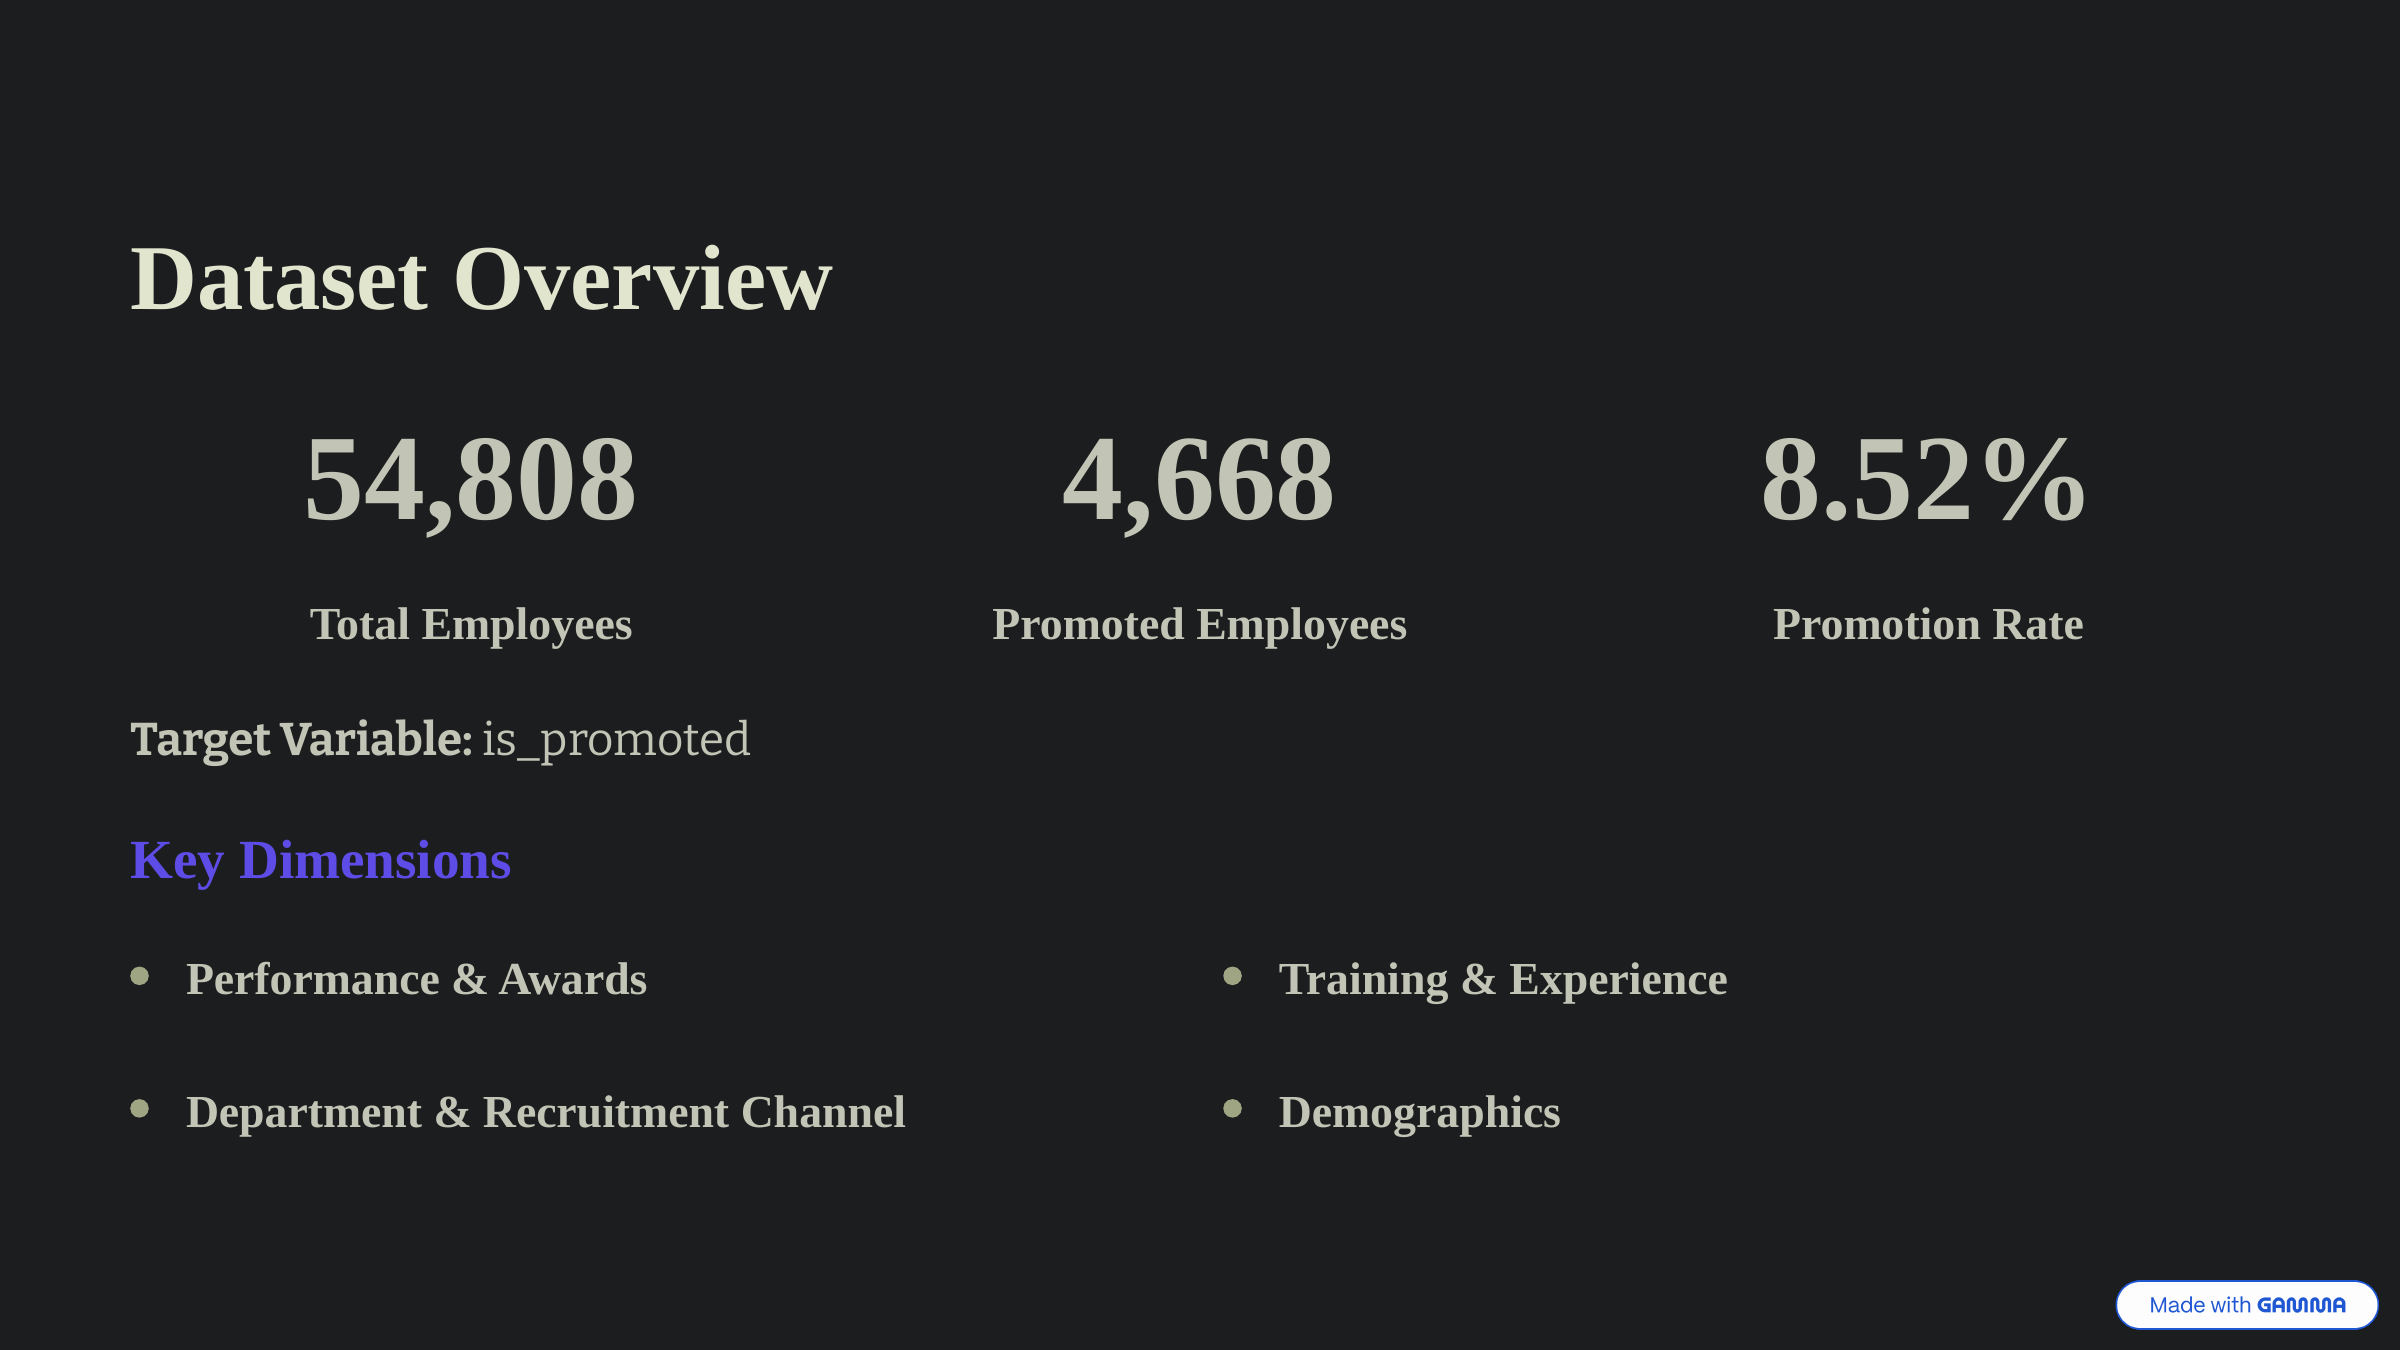

Dataset Overview
54,808
4,668
8.52%
Total Employees
Promoted Employees
Promotion Rate
Target Variable: is_promoted
Key Dimensions
Performance & Awards
Training & Experience

Department & Recruitment Channel
Demographics